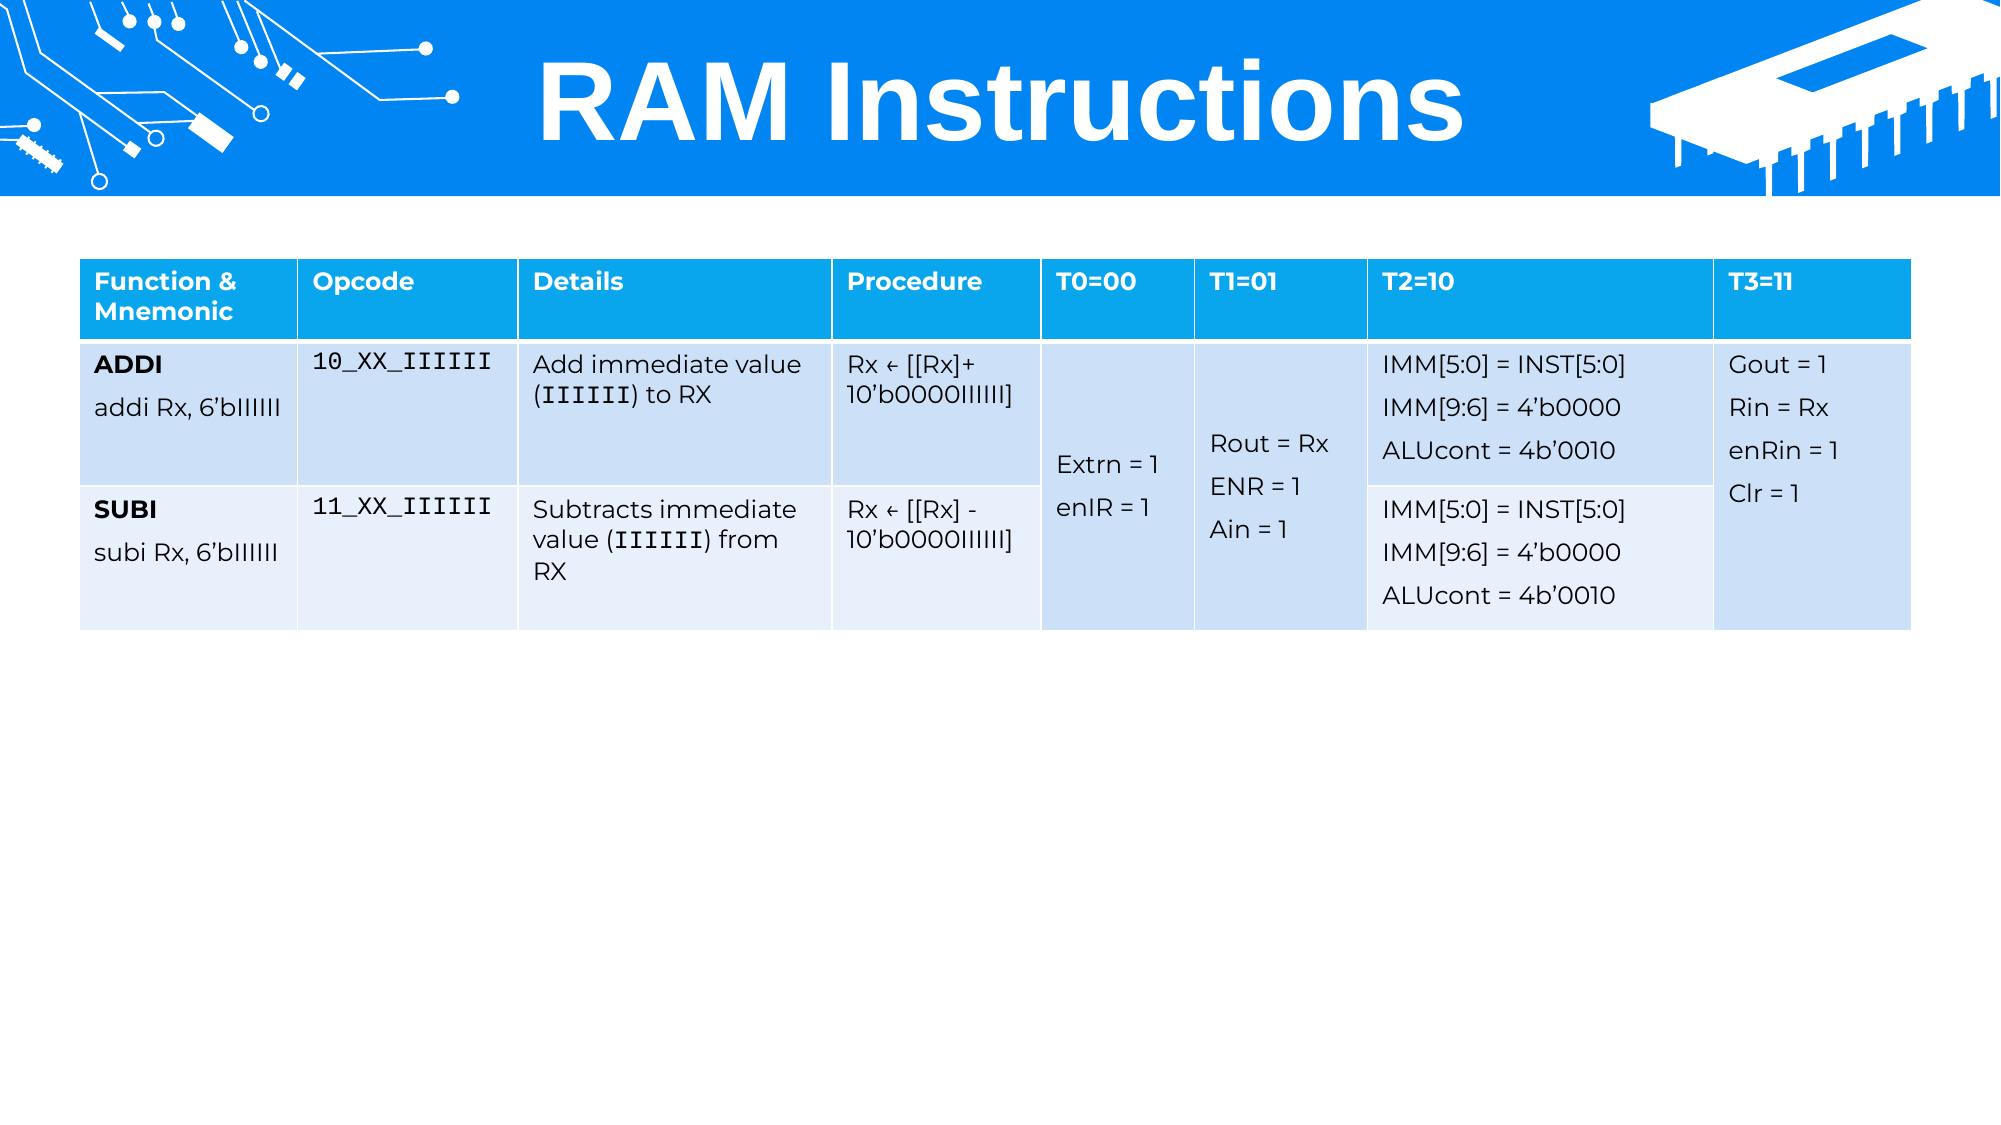

RAM Instructions
| Function & Mnemonic | Opcode | Details | Procedure | T0=00 | T1=01 | T2=10 | T3=11 |
| --- | --- | --- | --- | --- | --- | --- | --- |
| ADDI addi Rx, 6’bIIIIII | 10\_XX\_IIIIII | Add immediate value (IIIIII) to RX | Rx ← [[Rx]+ 10’b0000IIIIII] | Extrn = 1 enIR = 1 | Rout = Rx ENR = 1 Ain = 1 | IMM[5:0] = INST[5:0] IMM[9:6] = 4’b0000 ALUcont = 4b’0010 | Gout = 1 Rin = Rx enRin = 1 Clr = 1 |
| SUBI subi Rx, 6’bIIIIII | 11\_XX\_IIIIII | Subtracts immediate value (IIIIII) from RX | Rx ← [[Rx] - 10’b0000IIIIII] |  |  | IMM[5:0] = INST[5:0] IMM[9:6] = 4’b0000 ALUcont = 4b’0010 |  |